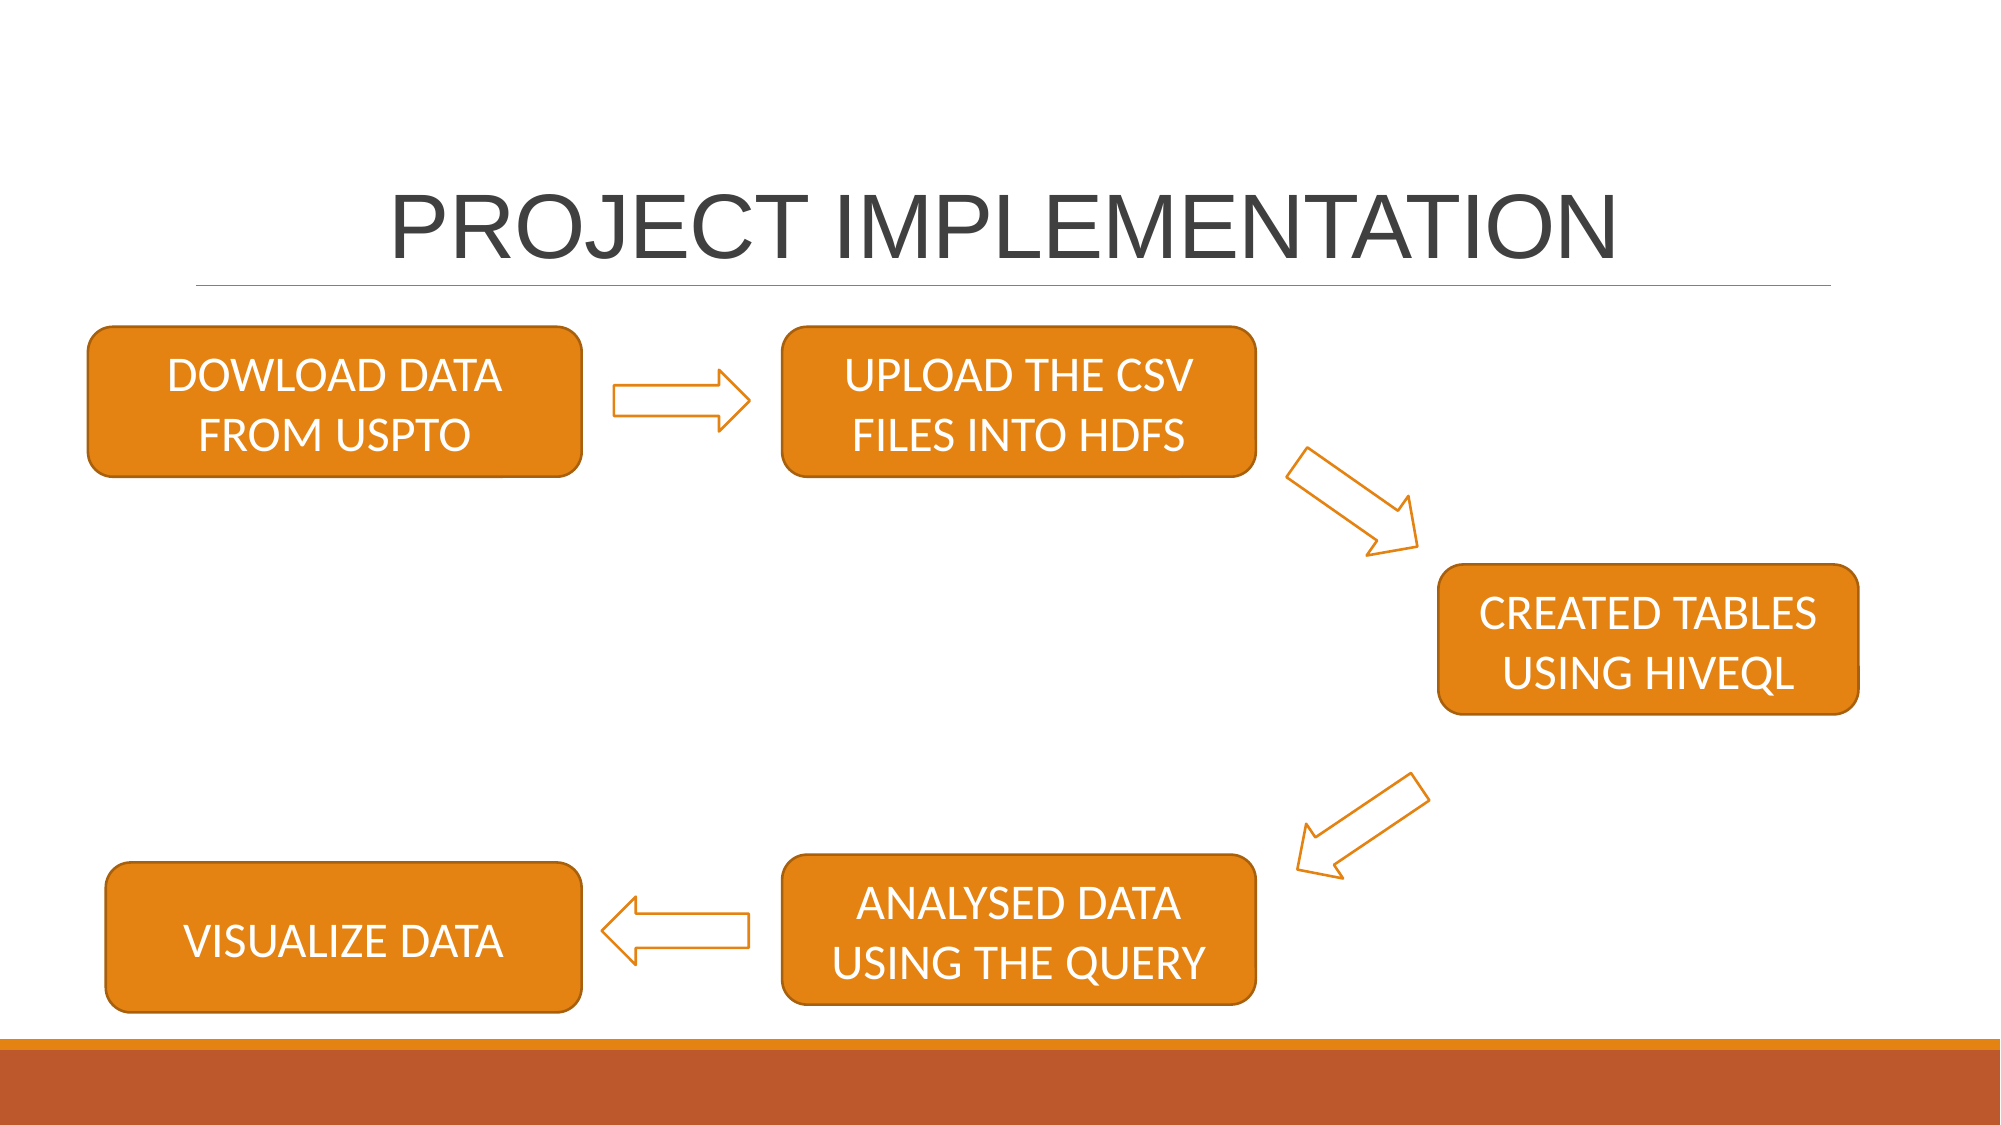

# PROJECT IMPLEMENTATION
UPLOAD THE CSV FILES INTO HDFS
DOWLOAD DATA FROM USPTO

CREATED TABLES USING HIVEQL

ANALYSED DATA USING THE QUERY
VISUALIZE DATA